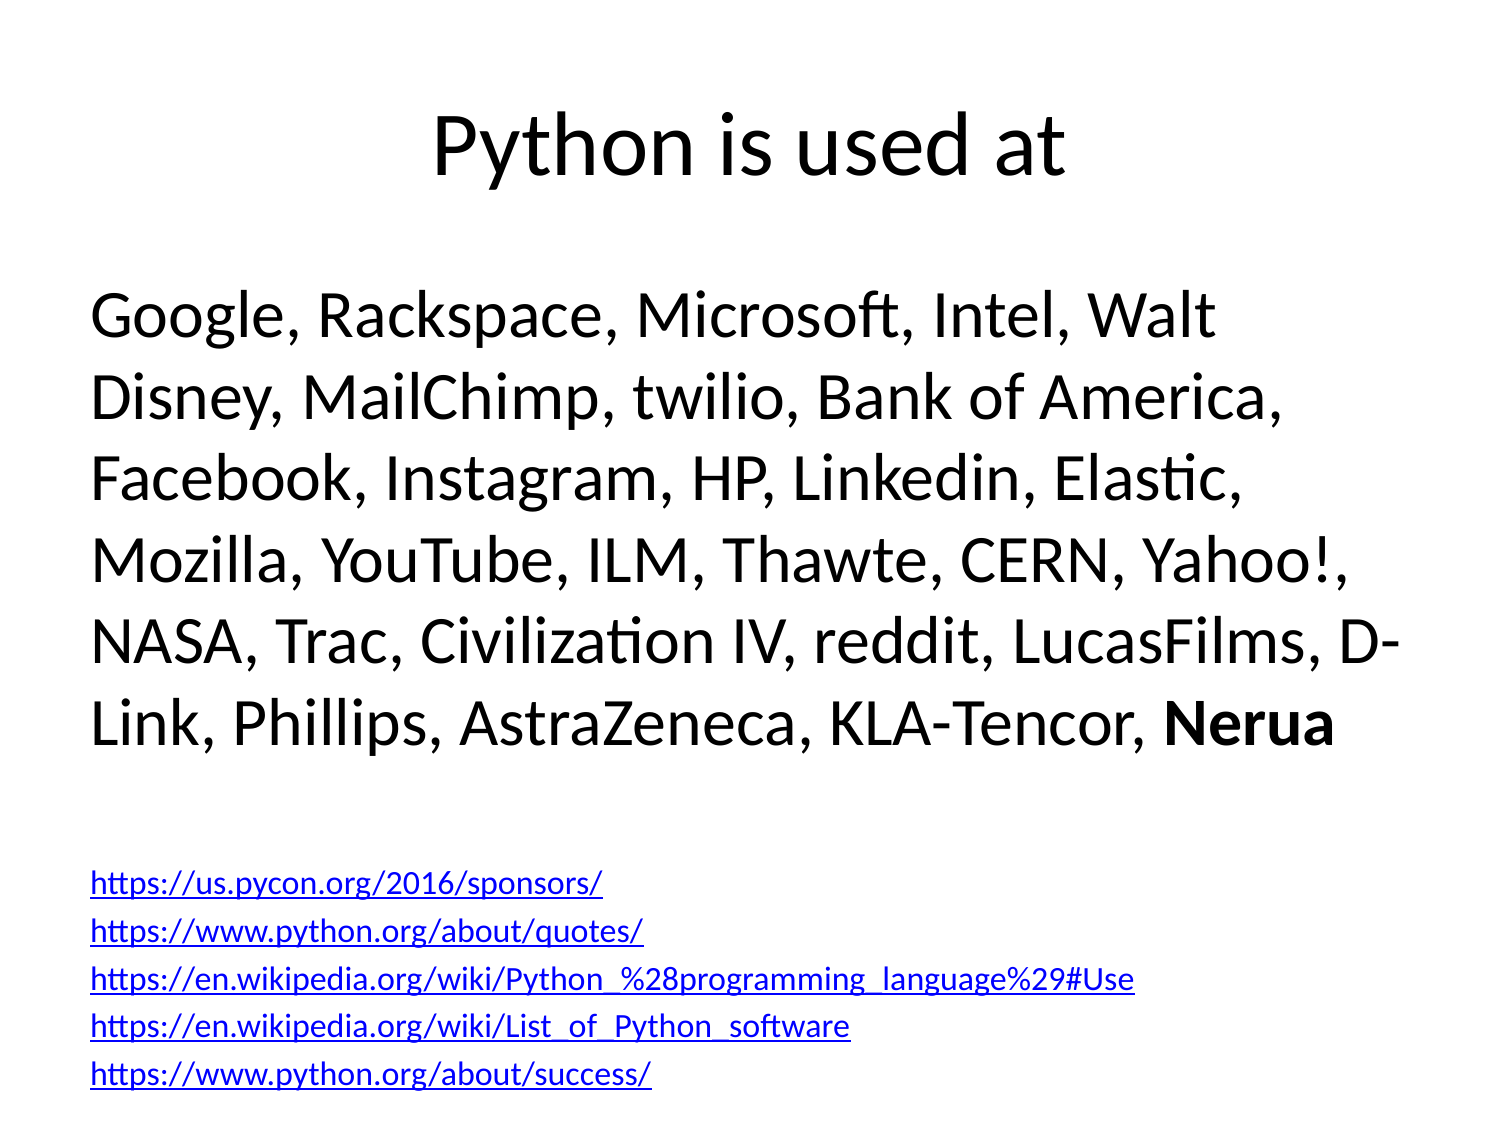

# Python is used at
Google, Rackspace, Microsoft, Intel, Walt Disney, MailChimp, twilio, Bank of America, Facebook, Instagram, HP, Linkedin, Elastic, Mozilla, YouTube, ILM, Thawte, CERN, Yahoo!, NASA, Trac, Civilization IV, reddit, LucasFilms, D-Link, Phillips, AstraZeneca, KLA-Tencor, Nerua

https://us.pycon.org/2016/sponsors/
https://www.python.org/about/quotes/
https://en.wikipedia.org/wiki/Python_%28programming_language%29#Use
https://en.wikipedia.org/wiki/List_of_Python_software
https://www.python.org/about/success/